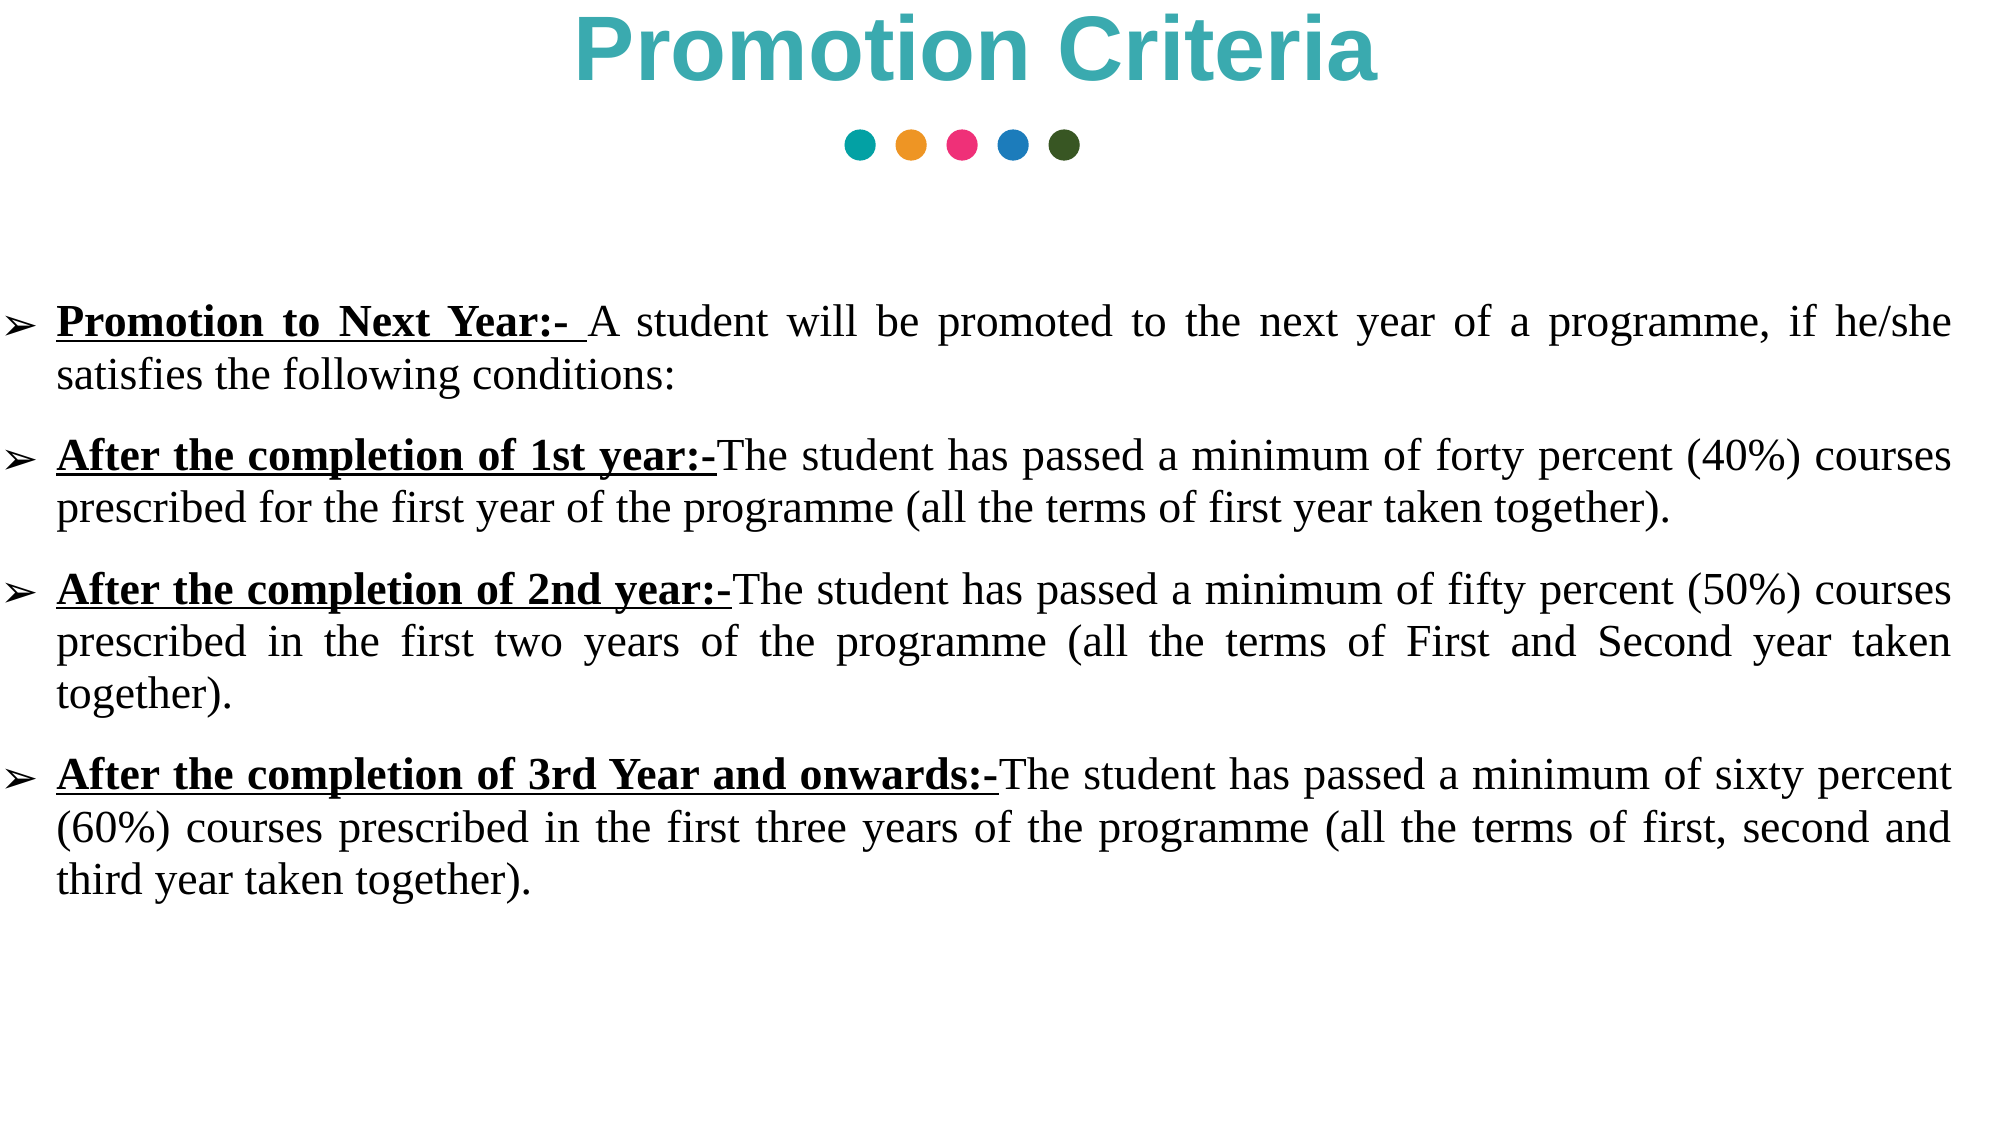

Promotion Criteria

Promotion to Next Year:- A student will be promoted to the next year of a programme, if he/she satisfies the following conditions:
After the completion of 1st year:-The student has passed a minimum of forty percent (40%) courses prescribed for the first year of the programme (all the terms of first year taken together).
After the completion of 2nd year:-The student has passed a minimum of fifty percent (50%) courses prescribed in the first two years of the programme (all the terms of First and Second year taken together).
After the completion of 3rd Year and onwards:-The student has passed a minimum of sixty percent (60%) courses prescribed in the first three years of the programme (all the terms of first, second and third year taken together).